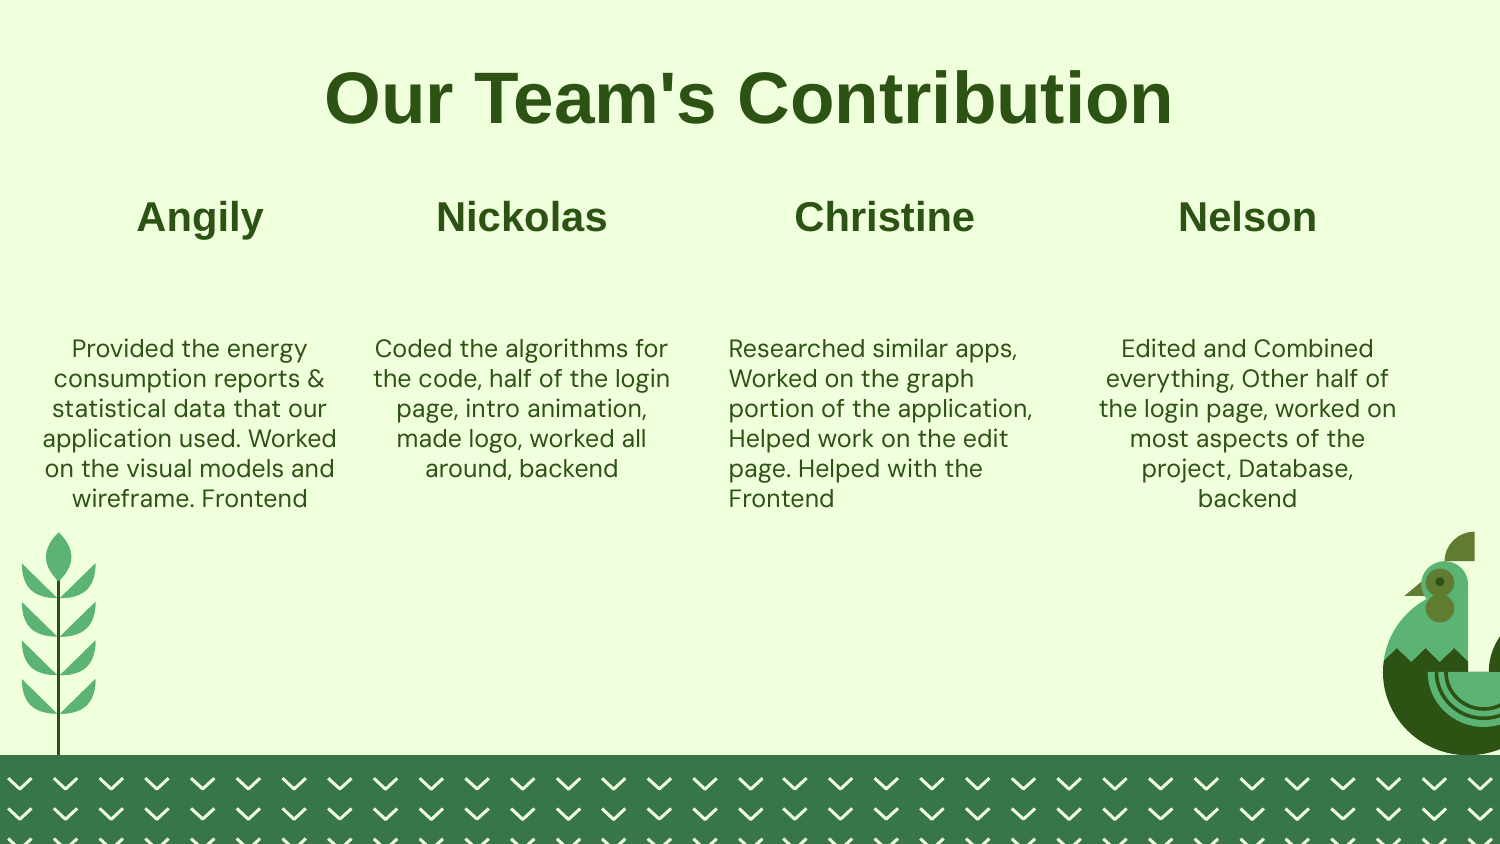

# Our Team's Contribution
Angily
Nickolas
Christine
Nelson
Provided the energy consumption reports & statistical data that our application used. Worked on the visual models and wireframe. Frontend
Coded the algorithms for the code, half of the login page, intro animation, made logo, worked all around, backend
Researched similar apps, Worked on the graph portion of the application, Helped work on the edit page. Helped with the Frontend
Edited and Combined everything, Other half of the login page, worked on most aspects of the project, Database, backend